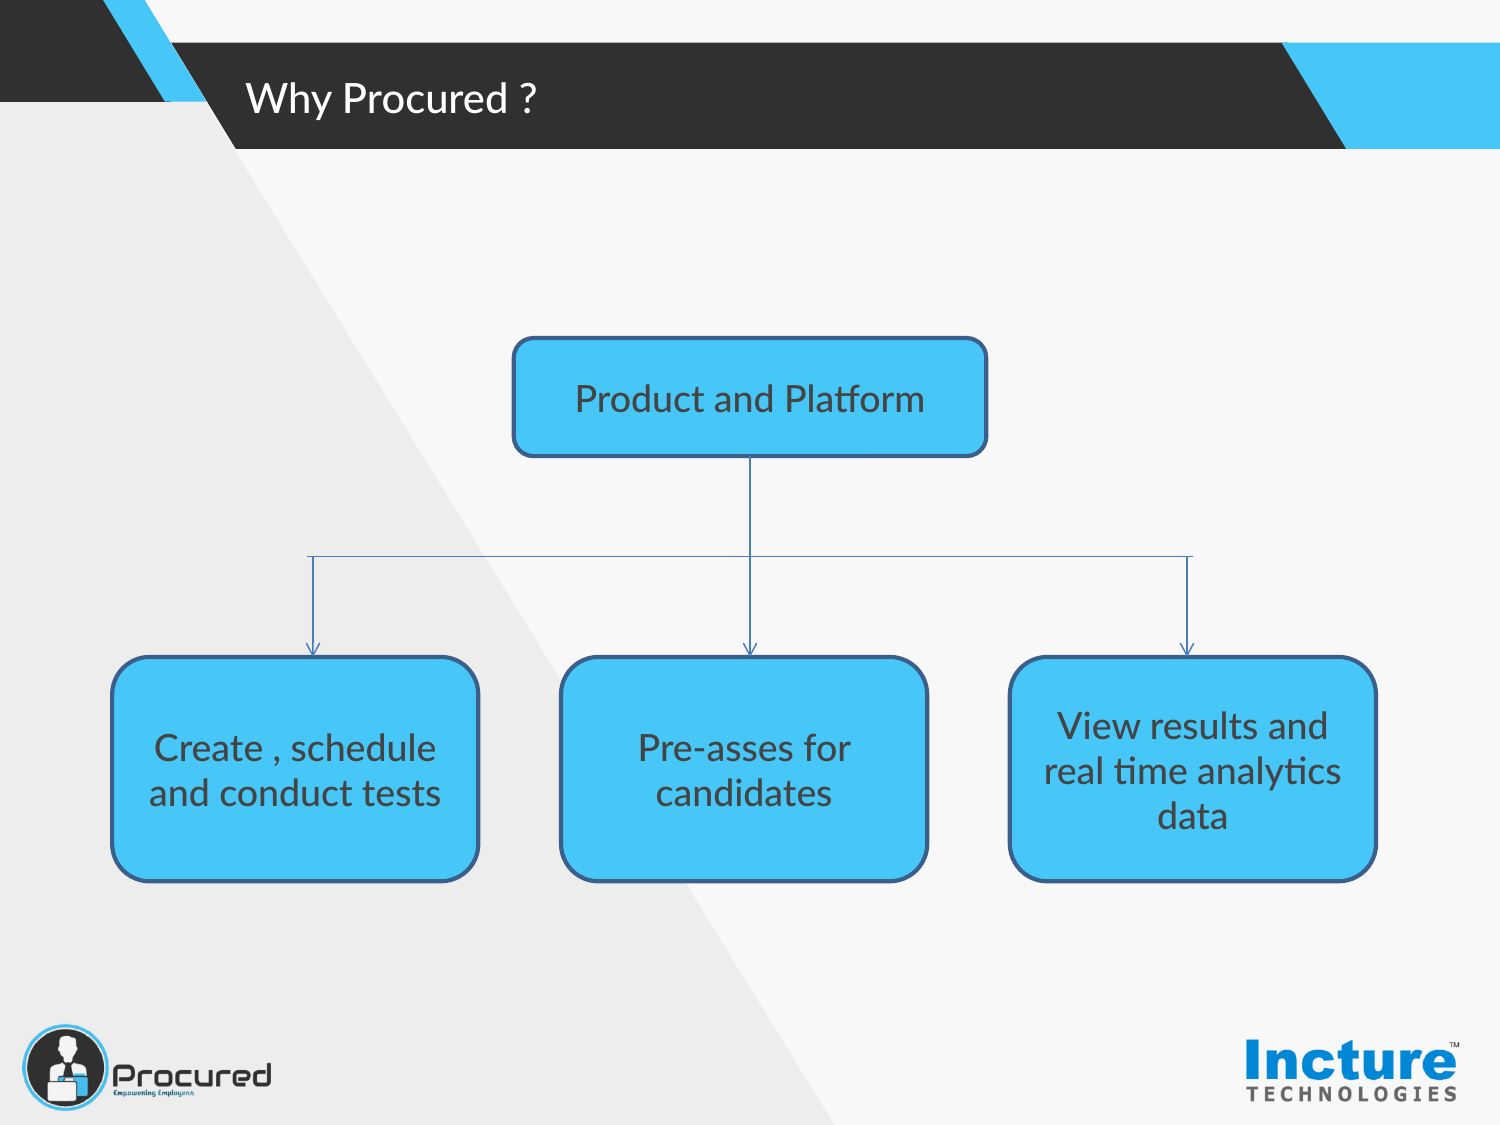

Why Procured ?
Product and Platform
Create , schedule and conduct tests
Pre-asses for candidates
View results and real time analytics data